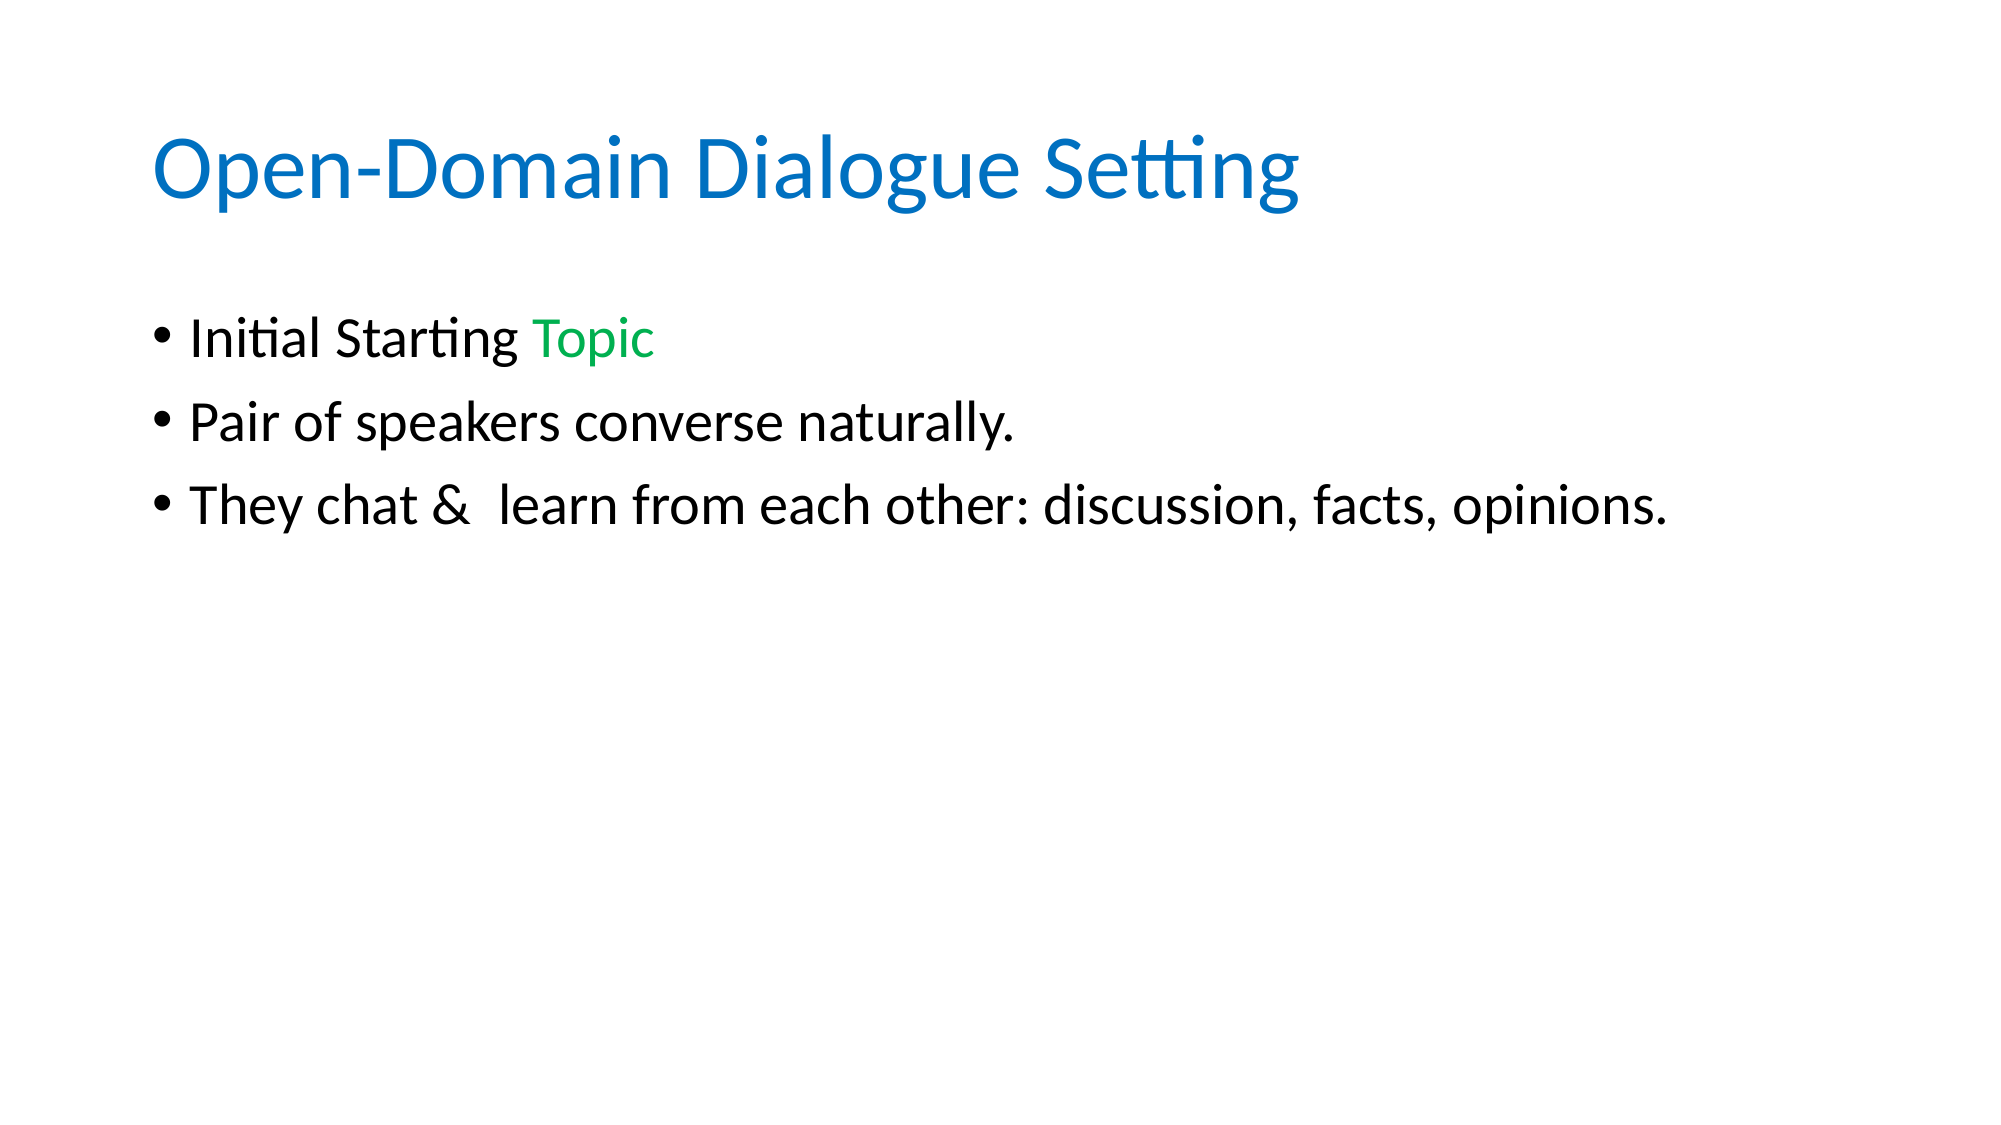

# Open-Domain Dialogue Setting
Initial Starting Topic
Pair of speakers converse naturally.
They chat &  learn from each other: discussion, facts, opinions.